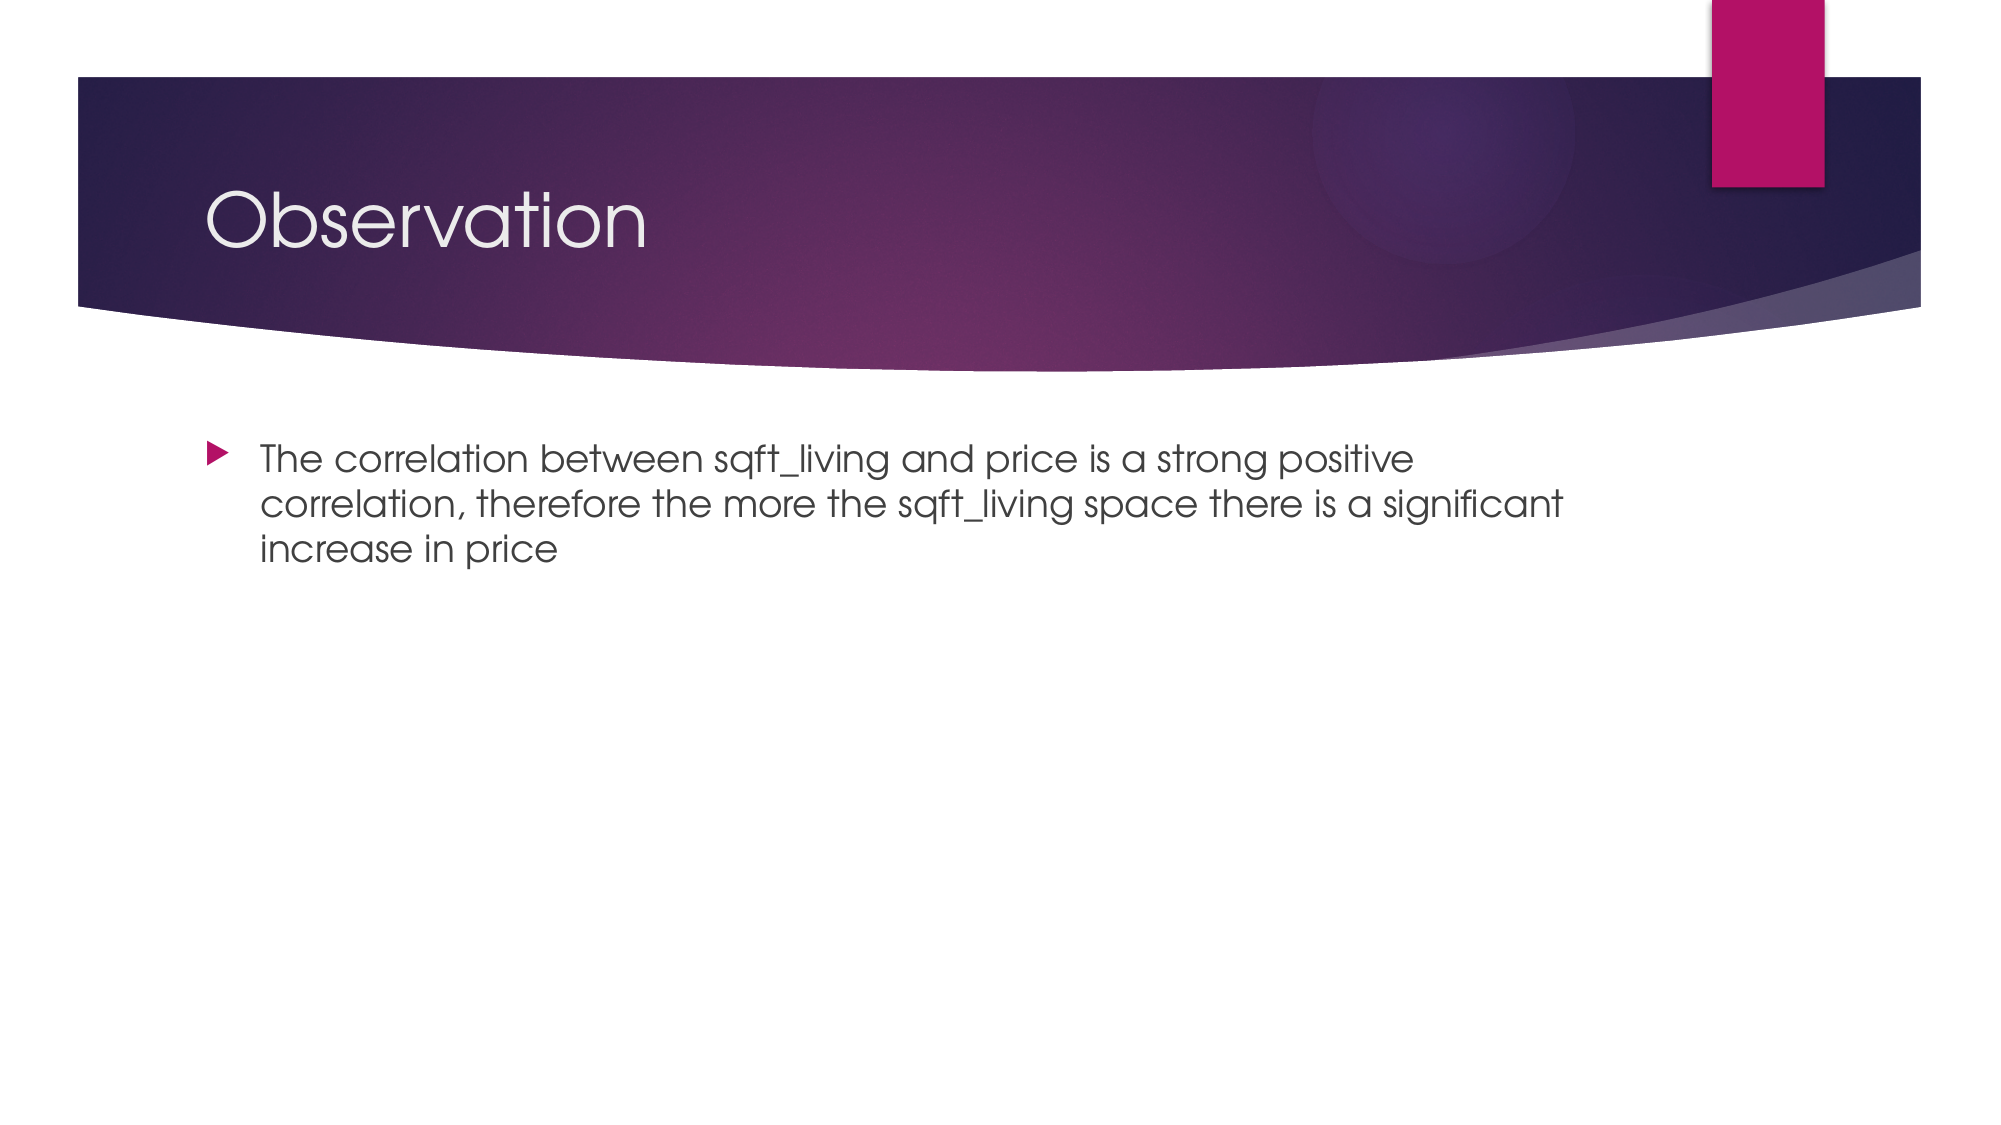

# Observation
The correlation between sqft_living and price is a strong positive correlation, therefore the more the sqft_living space there is a significant increase in price